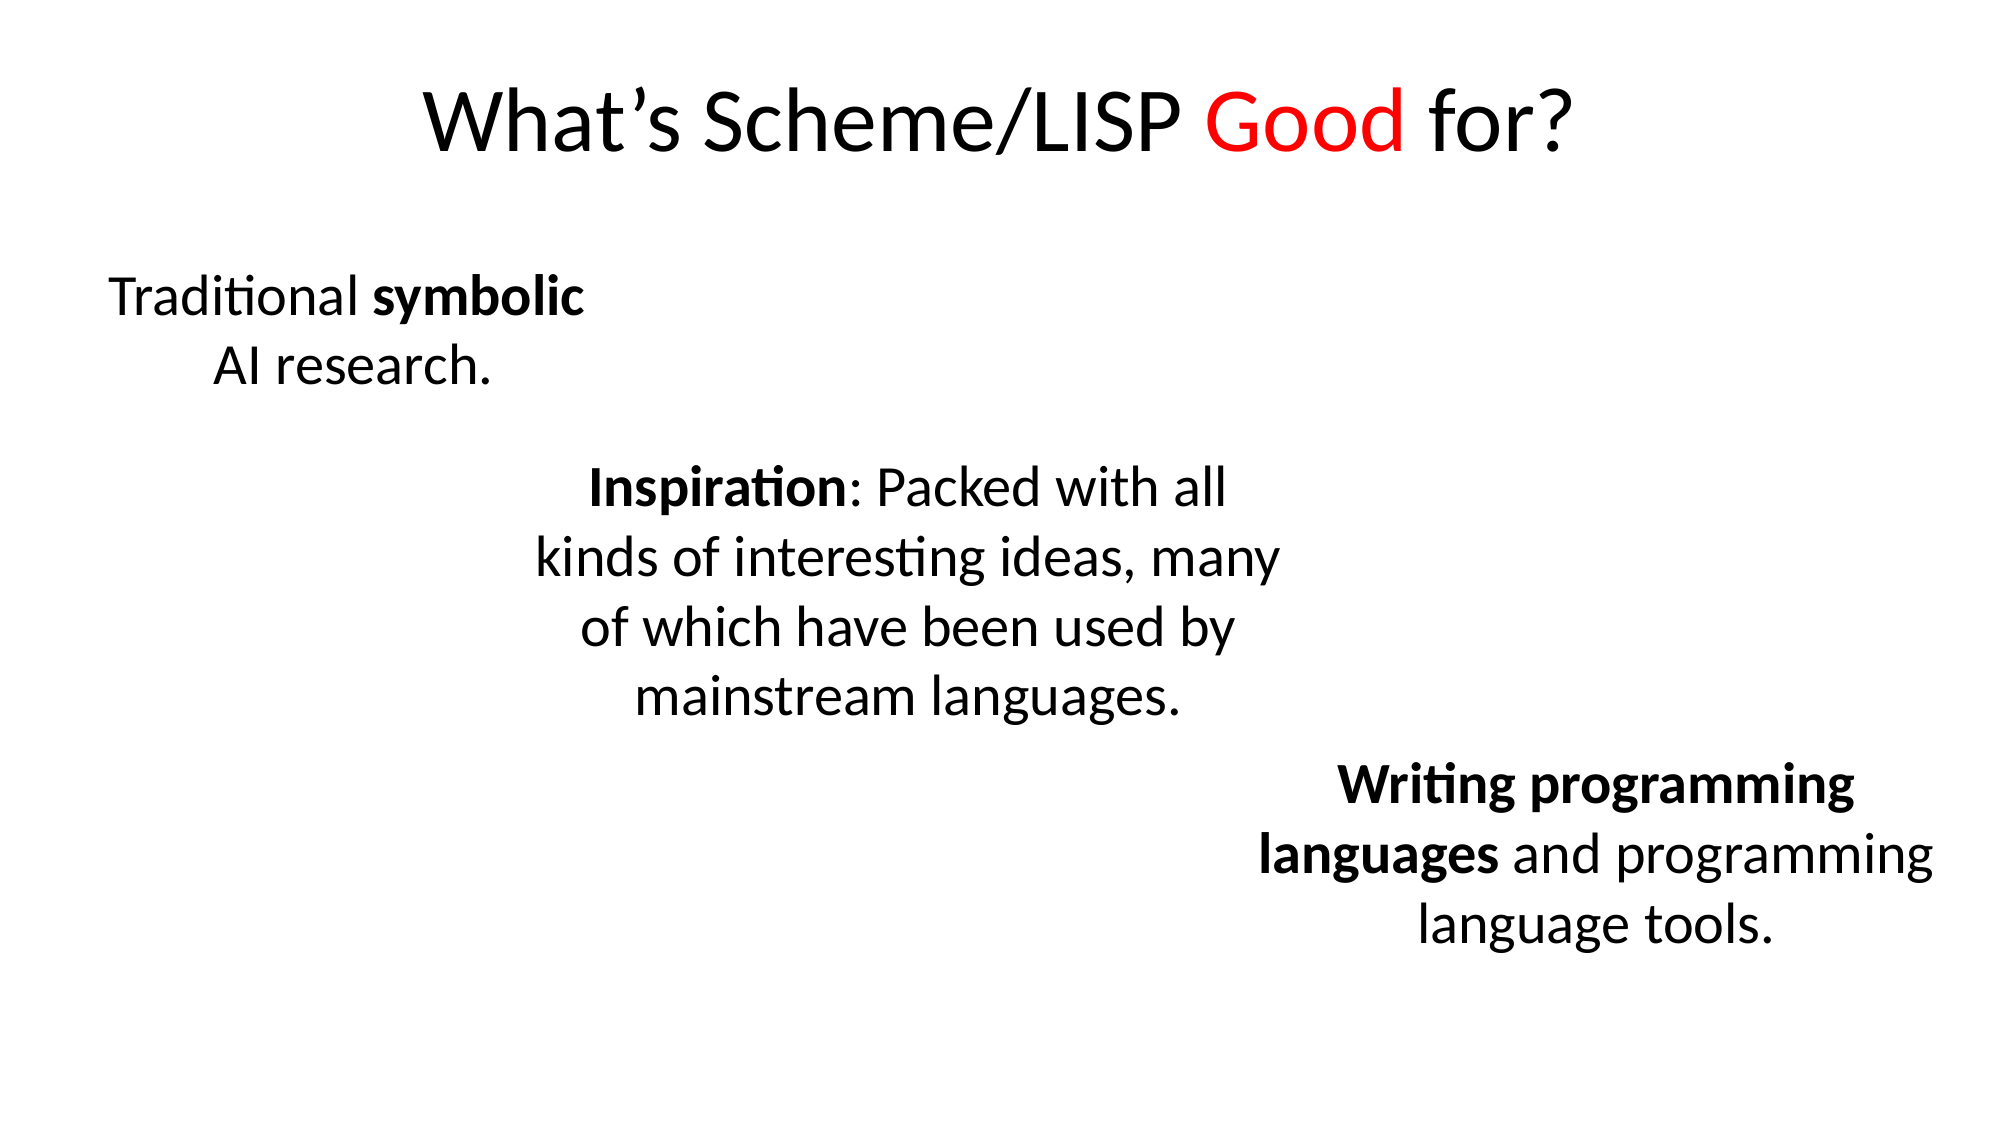

# What’s Scheme/LISP Good for?
Traditional symbolic
AI research.
Inspiration: Packed with all kinds of interesting ideas, many of which have been used by mainstream languages.
Writing programming languages and programming language tools.